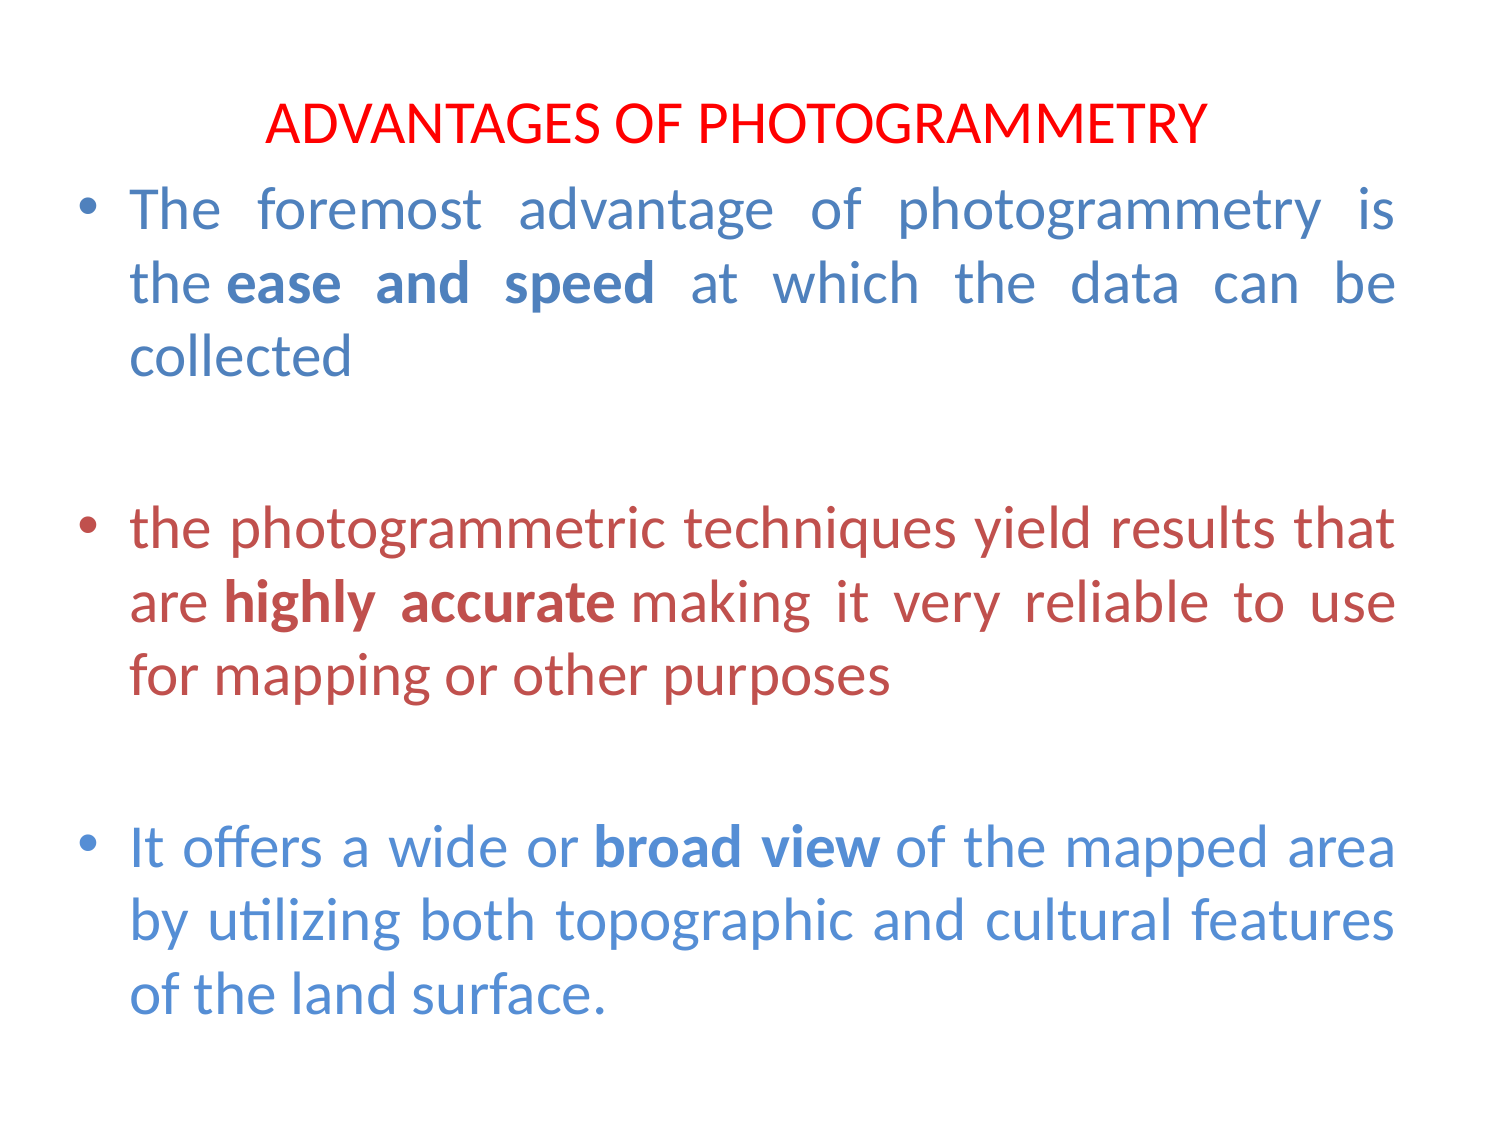

ADVANTAGES OF PHOTOGRAMMETRY
The foremost advantage of photogrammetry is the ease and speed at which the data can be collected

the photogrammetric techniques yield results that are highly accurate making it very reliable to use for mapping or other purposes

It offers a wide or broad view of the mapped area by utilizing both topographic and cultural features of the land surface.